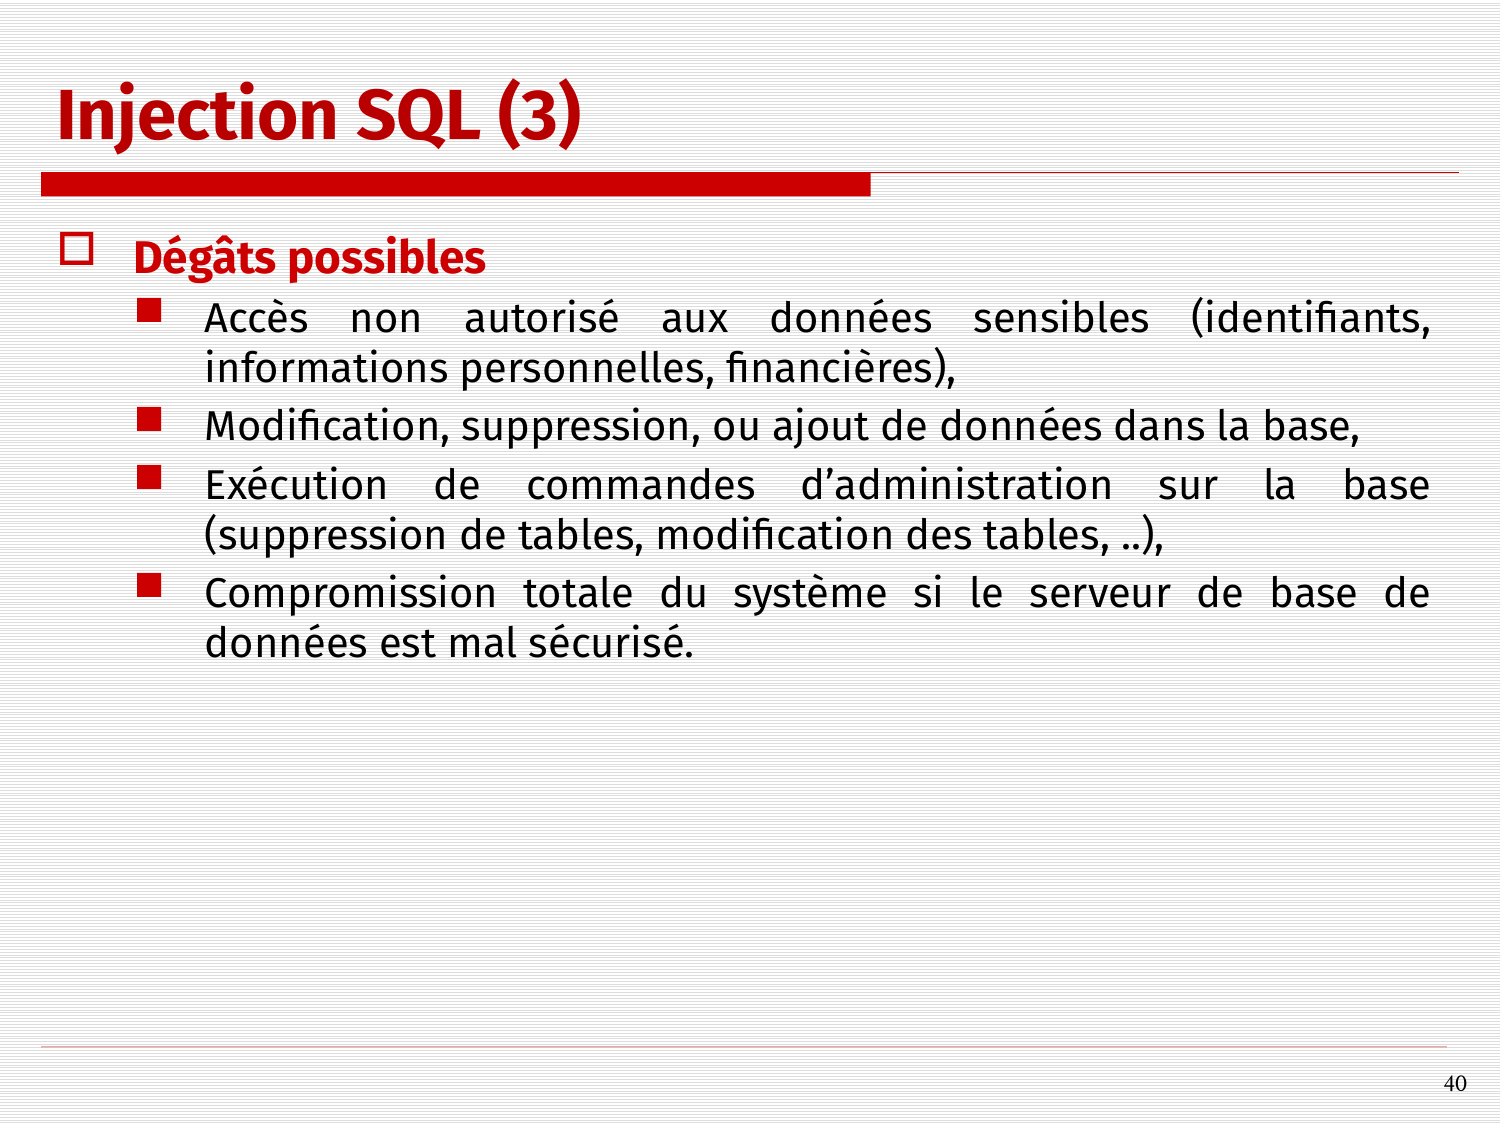

# Injection SQL (3)
Dégâts possibles
Accès non autorisé aux données sensibles (identifiants, informations personnelles, financières),
Modification, suppression, ou ajout de données dans la base,
Exécution de commandes d’administration sur la base (suppression de tables, modification des tables, ..),
Compromission totale du système si le serveur de base de données est mal sécurisé.